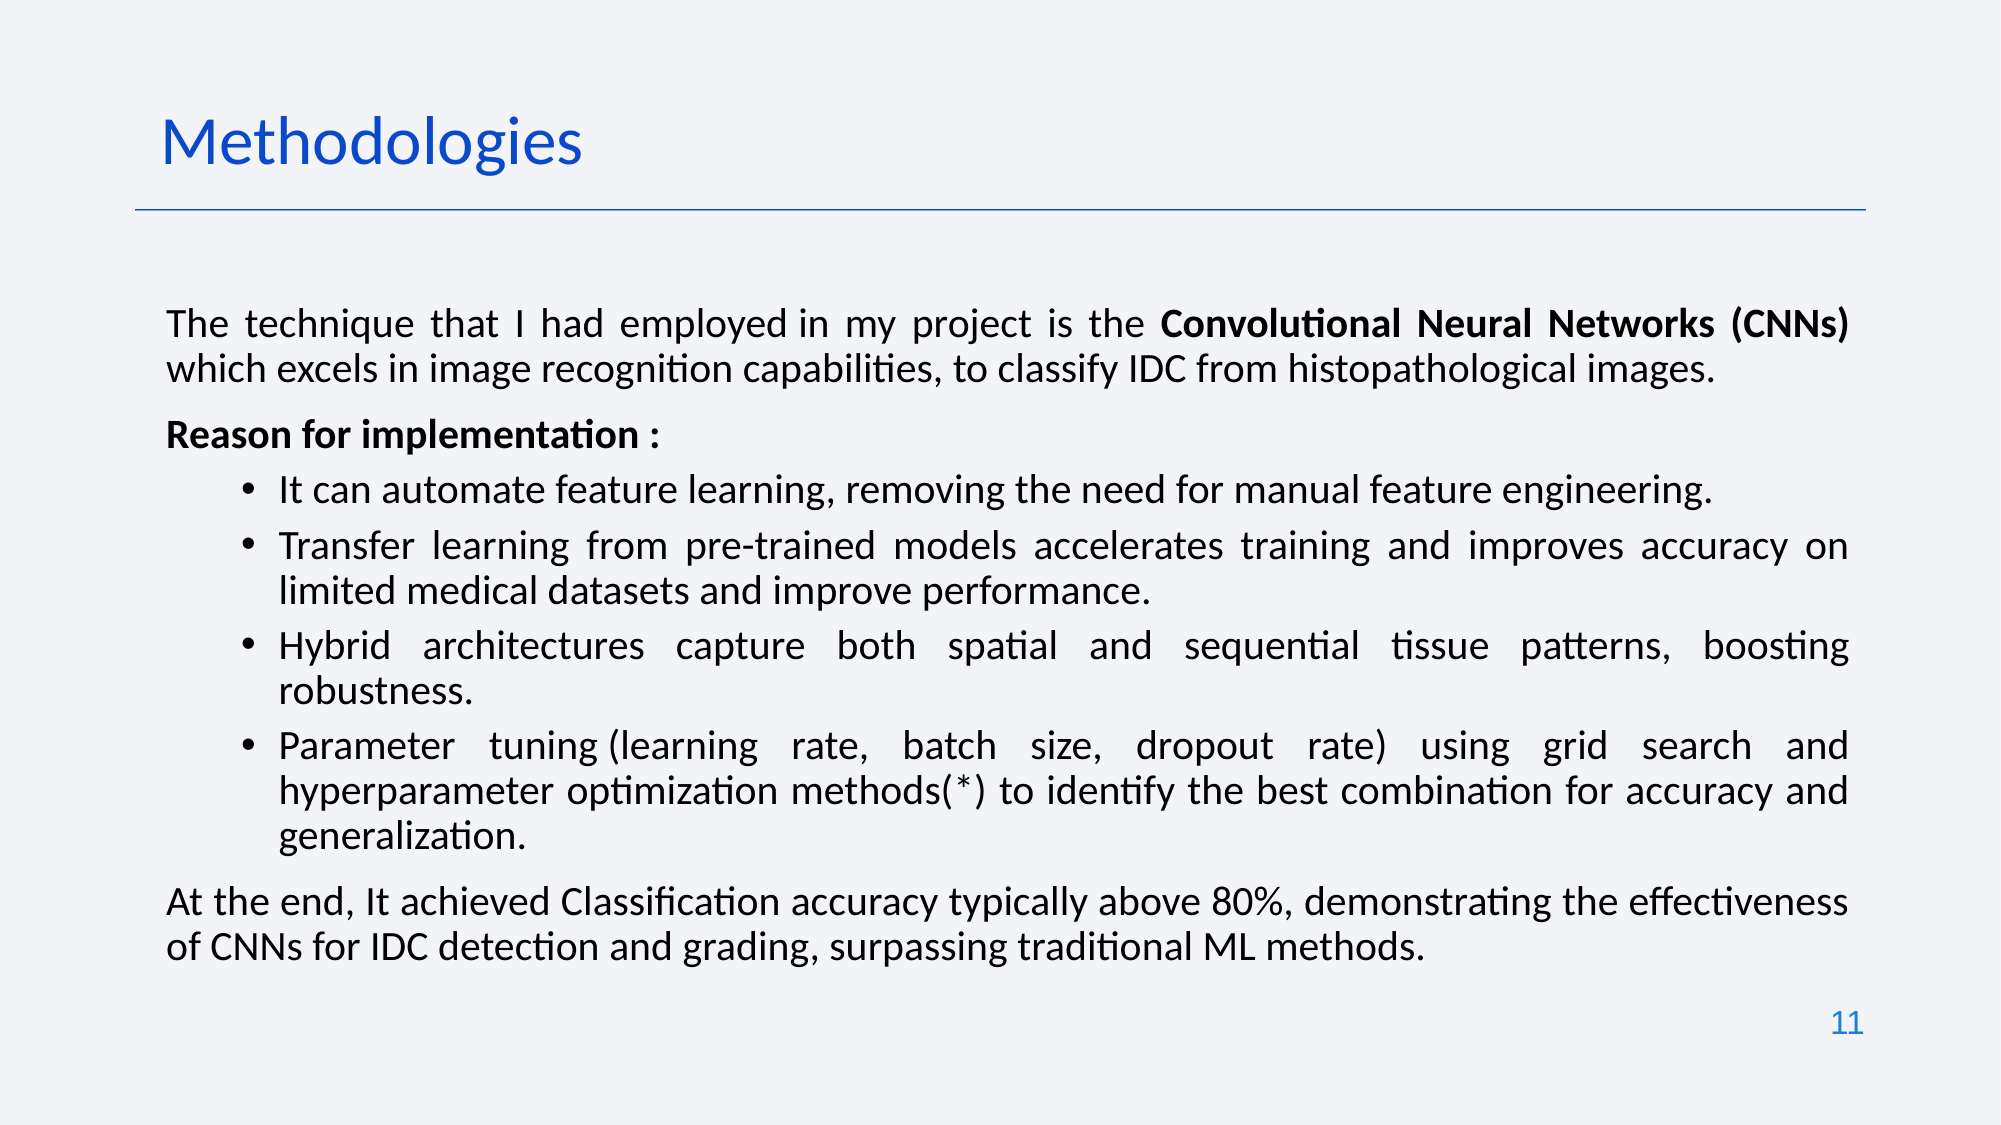

Methodologies
The technique that I had employed in my project is the Convolutional Neural Networks (CNNs) which excels in image recognition capabilities, to classify IDC from histopathological images.
Reason for implementation :
It can automate feature learning, removing the need for manual feature engineering.
Transfer learning from pre-trained models accelerates training and improves accuracy on limited medical datasets and improve performance.
Hybrid architectures capture both spatial and sequential tissue patterns, boosting robustness.
Parameter tuning (learning rate, batch size, dropout rate) using grid search and hyperparameter optimization methods(*) to identify the best combination for accuracy and generalization.
At the end, It achieved Classification accuracy typically above 80%, demonstrating the effectiveness of CNNs for IDC detection and grading, surpassing traditional ML methods.

11